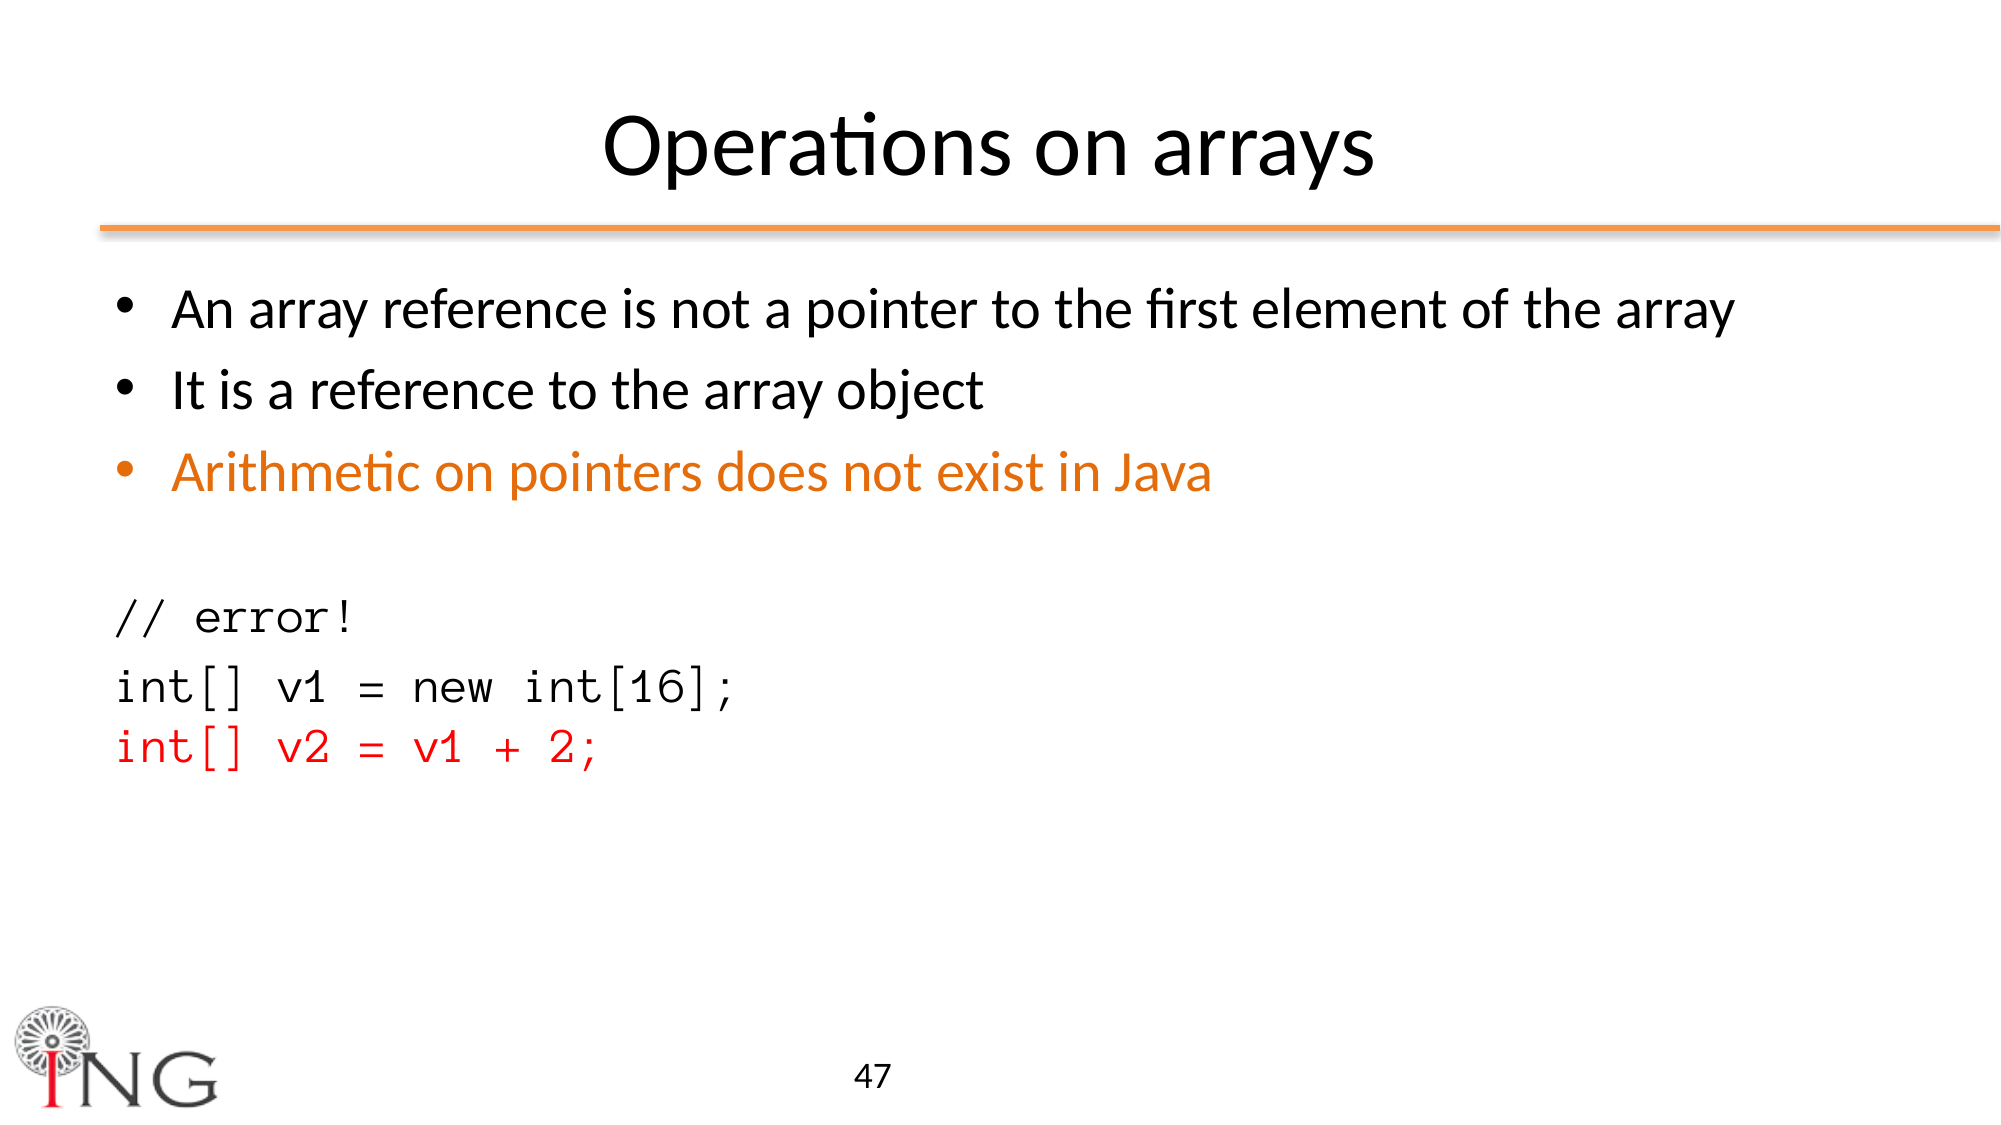

# Operations on arrays
An array reference is not a pointer to the first element of the array
It is a reference to the array object
Arithmetic on pointers does not exist in Java

// error!
int[] v1 = new int[16];
int[] v2 = v1 + 2;

47